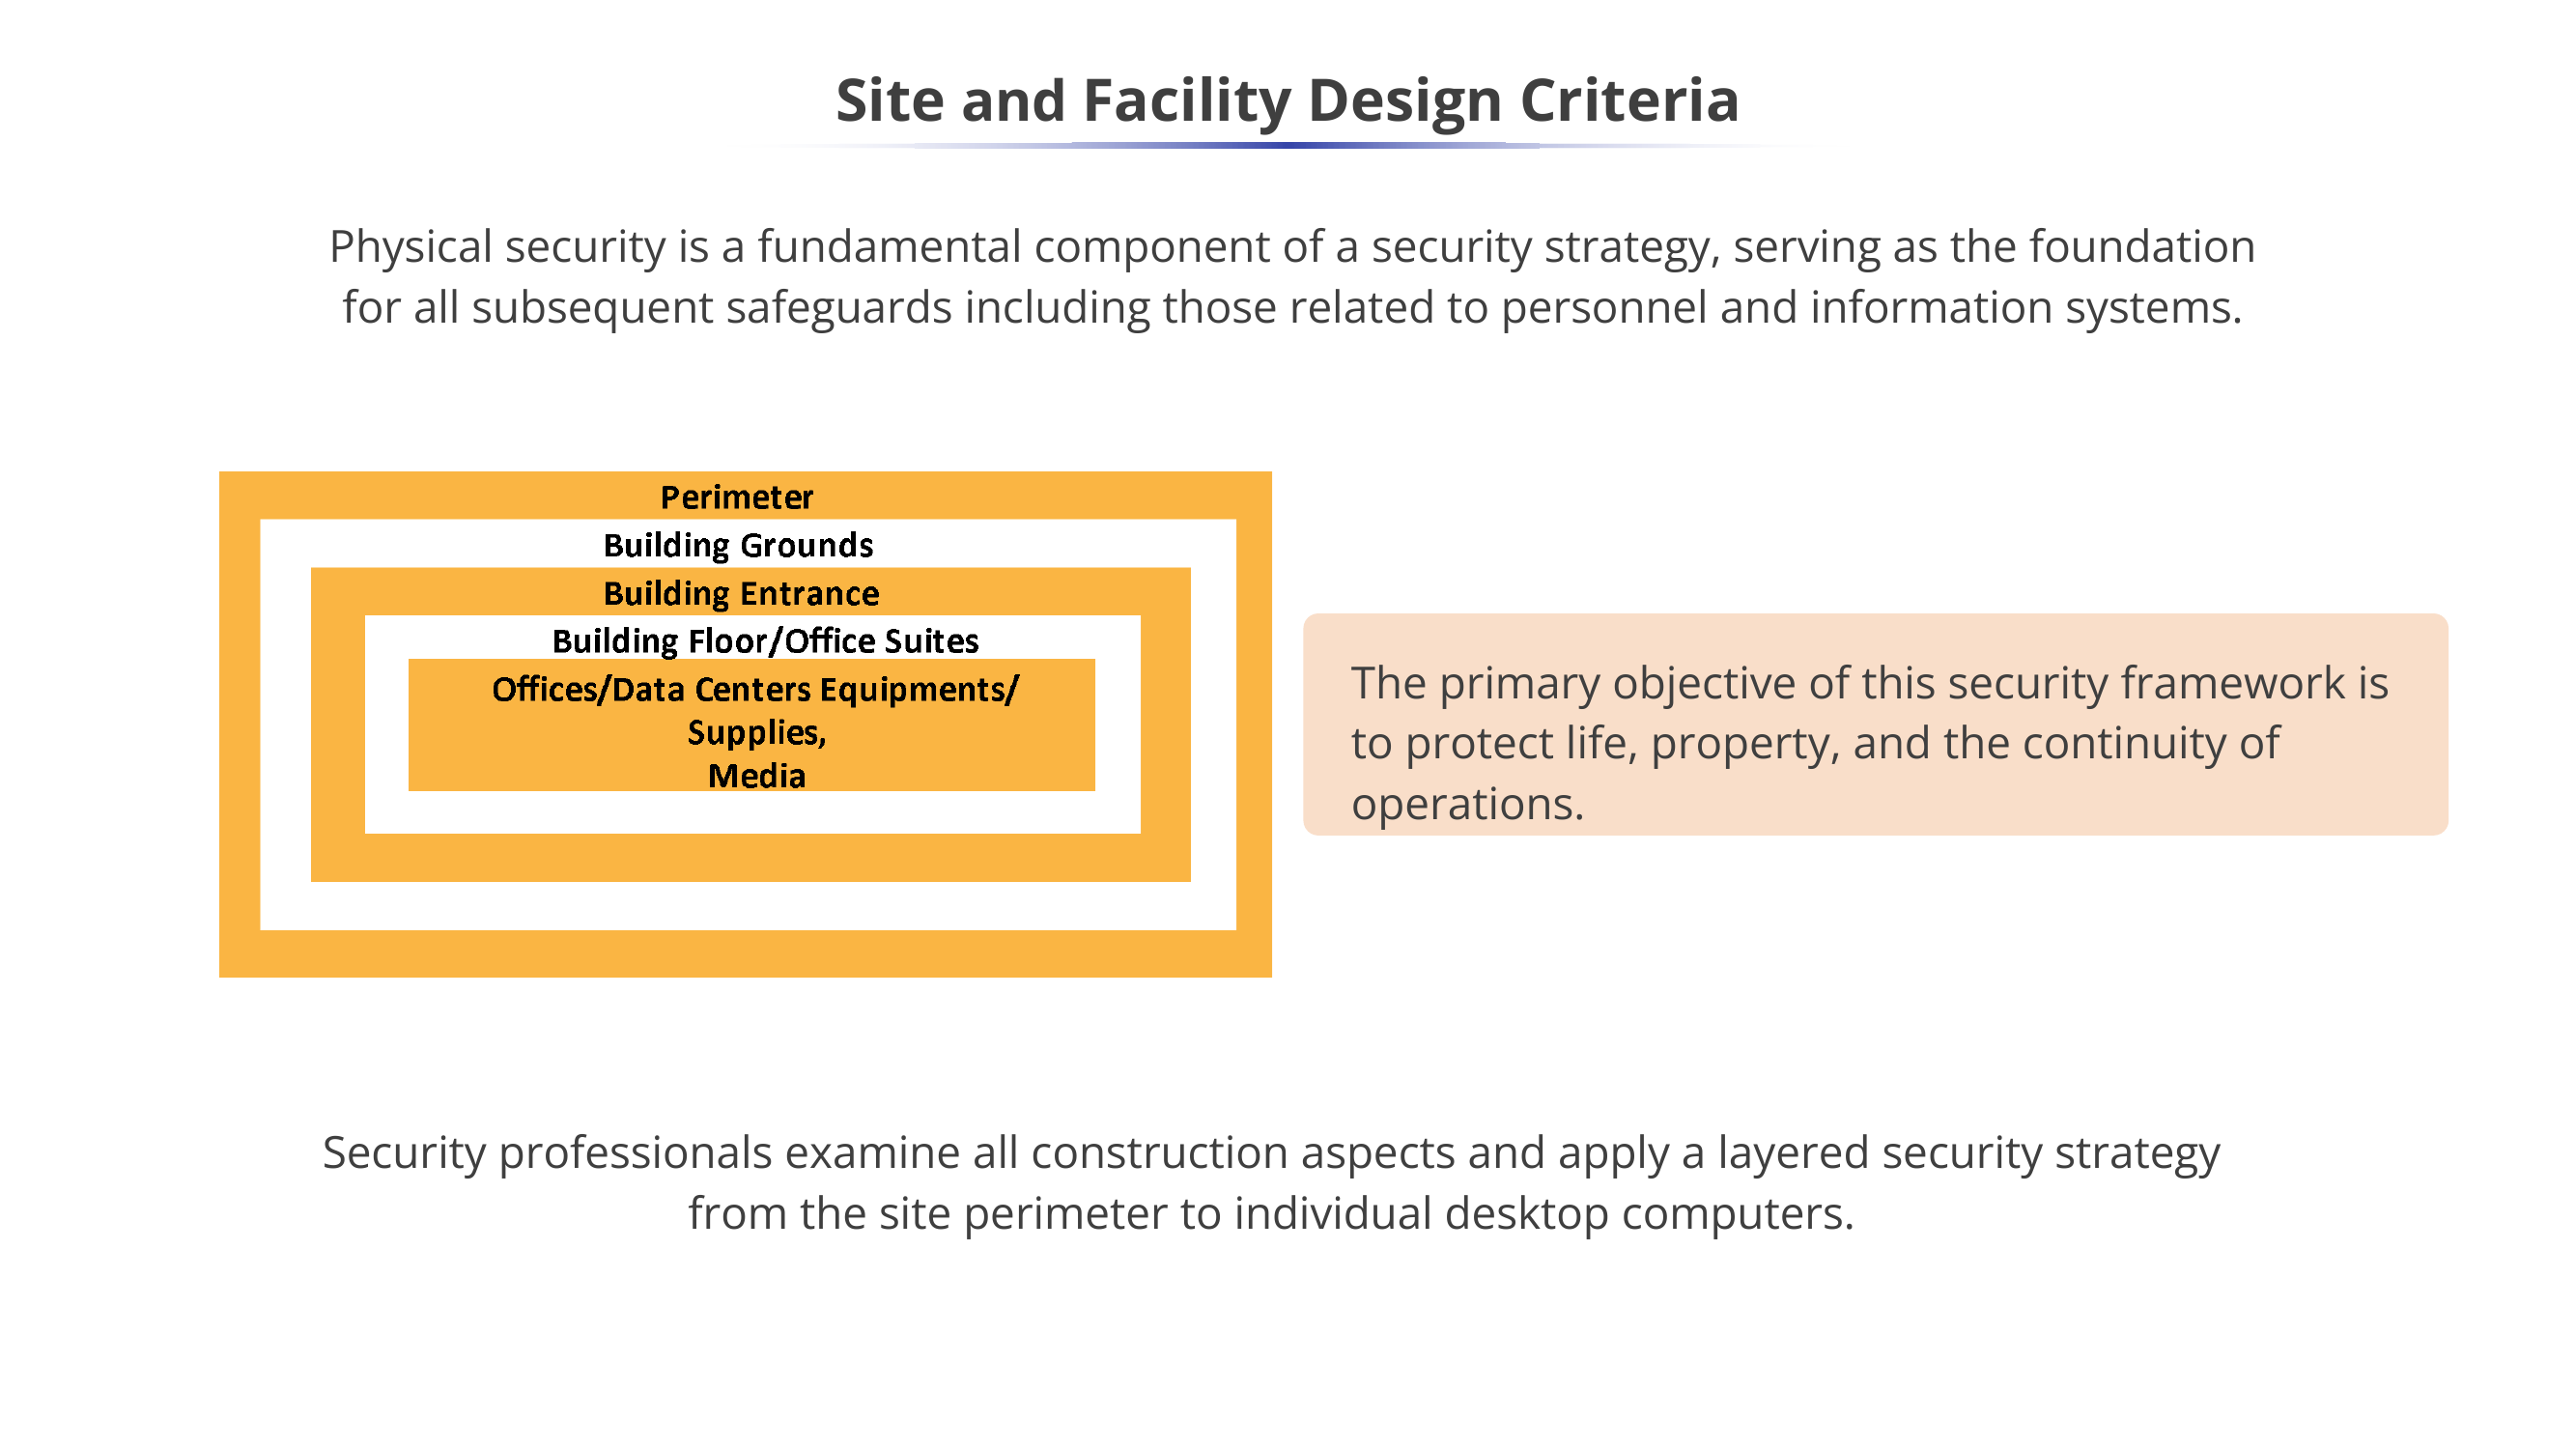

# Site and Facility Design Criteria

Physical security is a fundamental component of a security strategy, serving as the foundation for all subsequent safeguards including those related to personnel and information systems.

The primary objective of this security framework is to protect life, property, and the continuity of operations.
Security professionals examine all construction aspects and apply a layered security strategy from the site perimeter to individual desktop computers.